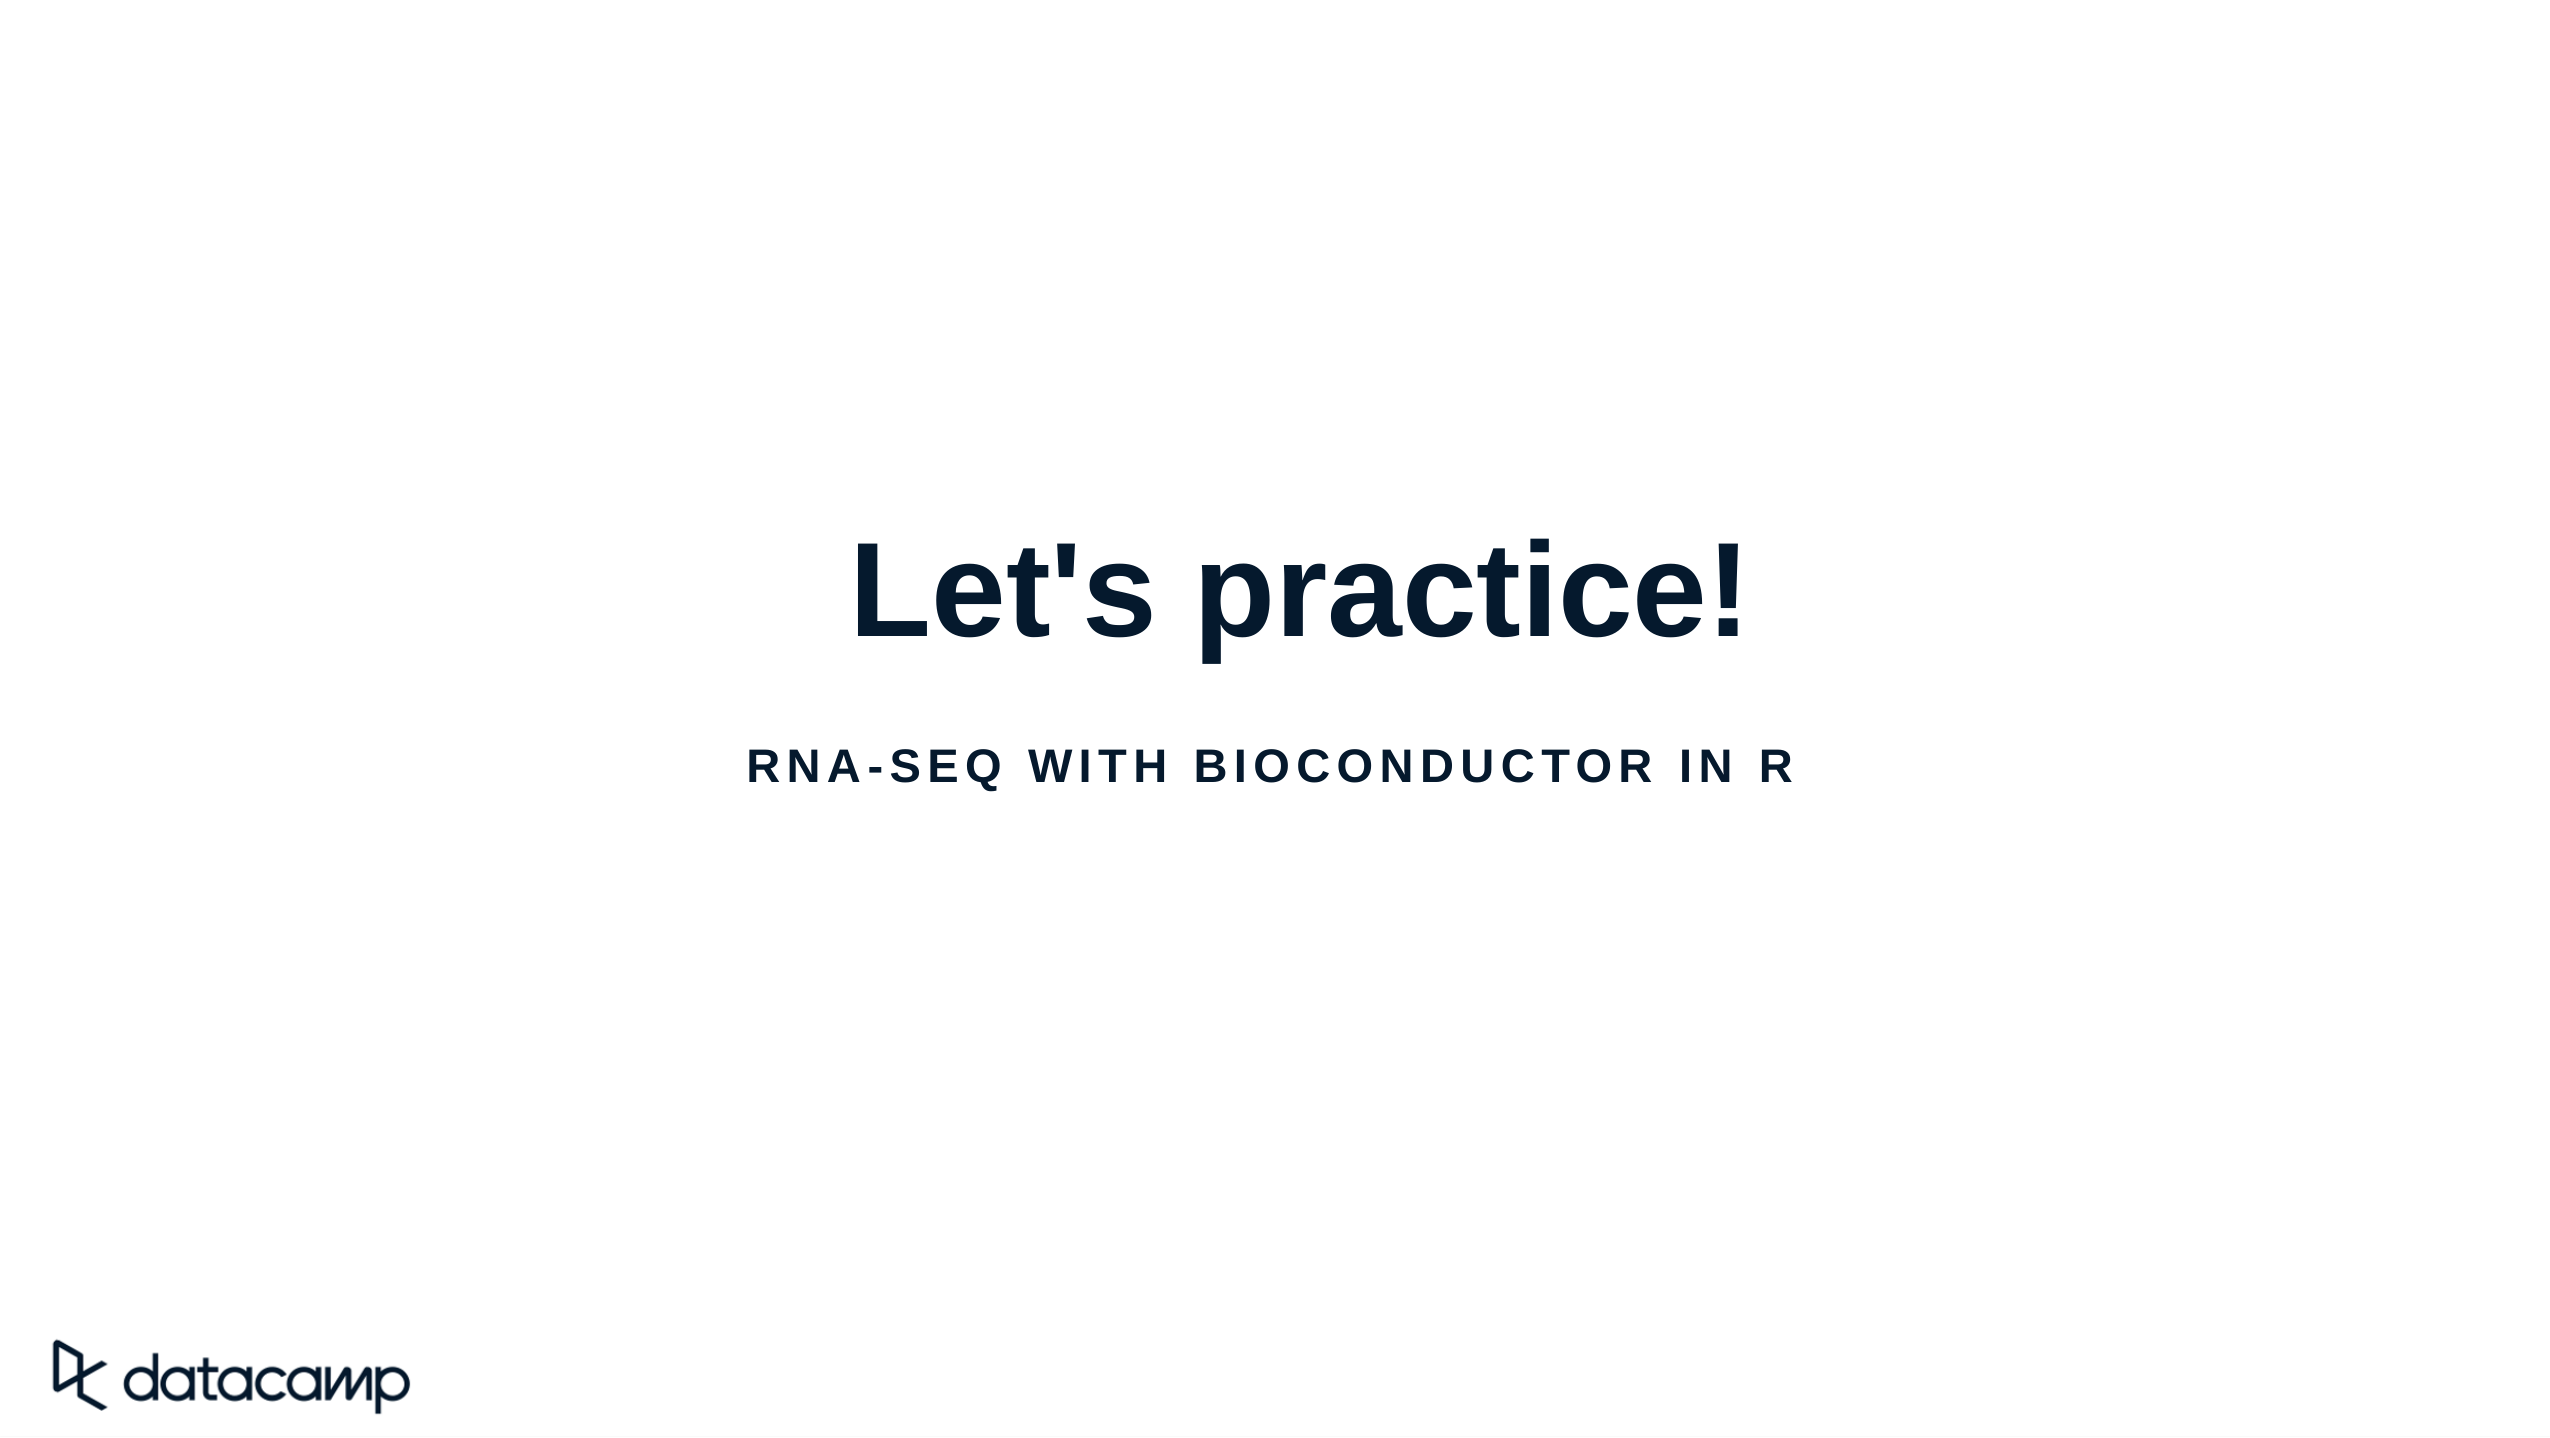

Let's practice!

RNA-SEQ WITH BIOCONDUCTOR IN R